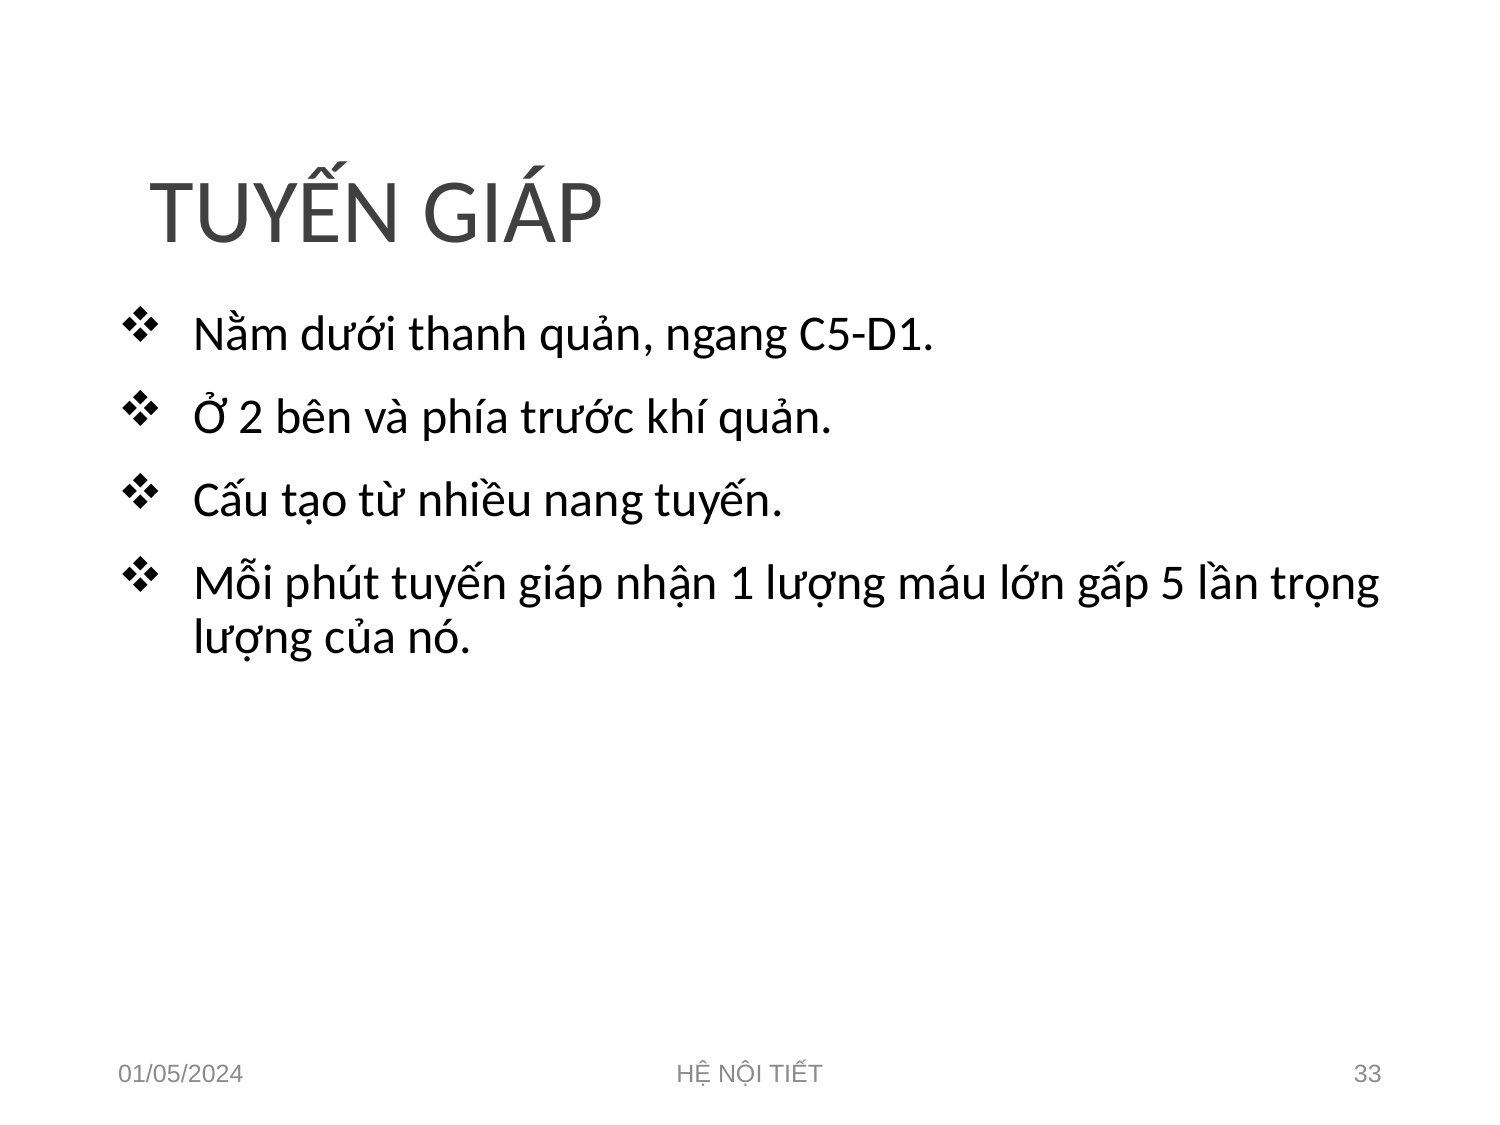

# TUYẾN GIÁP
Nằm dưới thanh quản, ngang C5-D1.
Ở 2 bên và phía trước khí quản.
Cấu tạo từ nhiều nang tuyến.
Mỗi phút tuyến giáp nhận 1 lượng máu lớn gấp 5 lần trọng lượng của nó.

01/05/2024
HỆ NỘI TIẾT
33